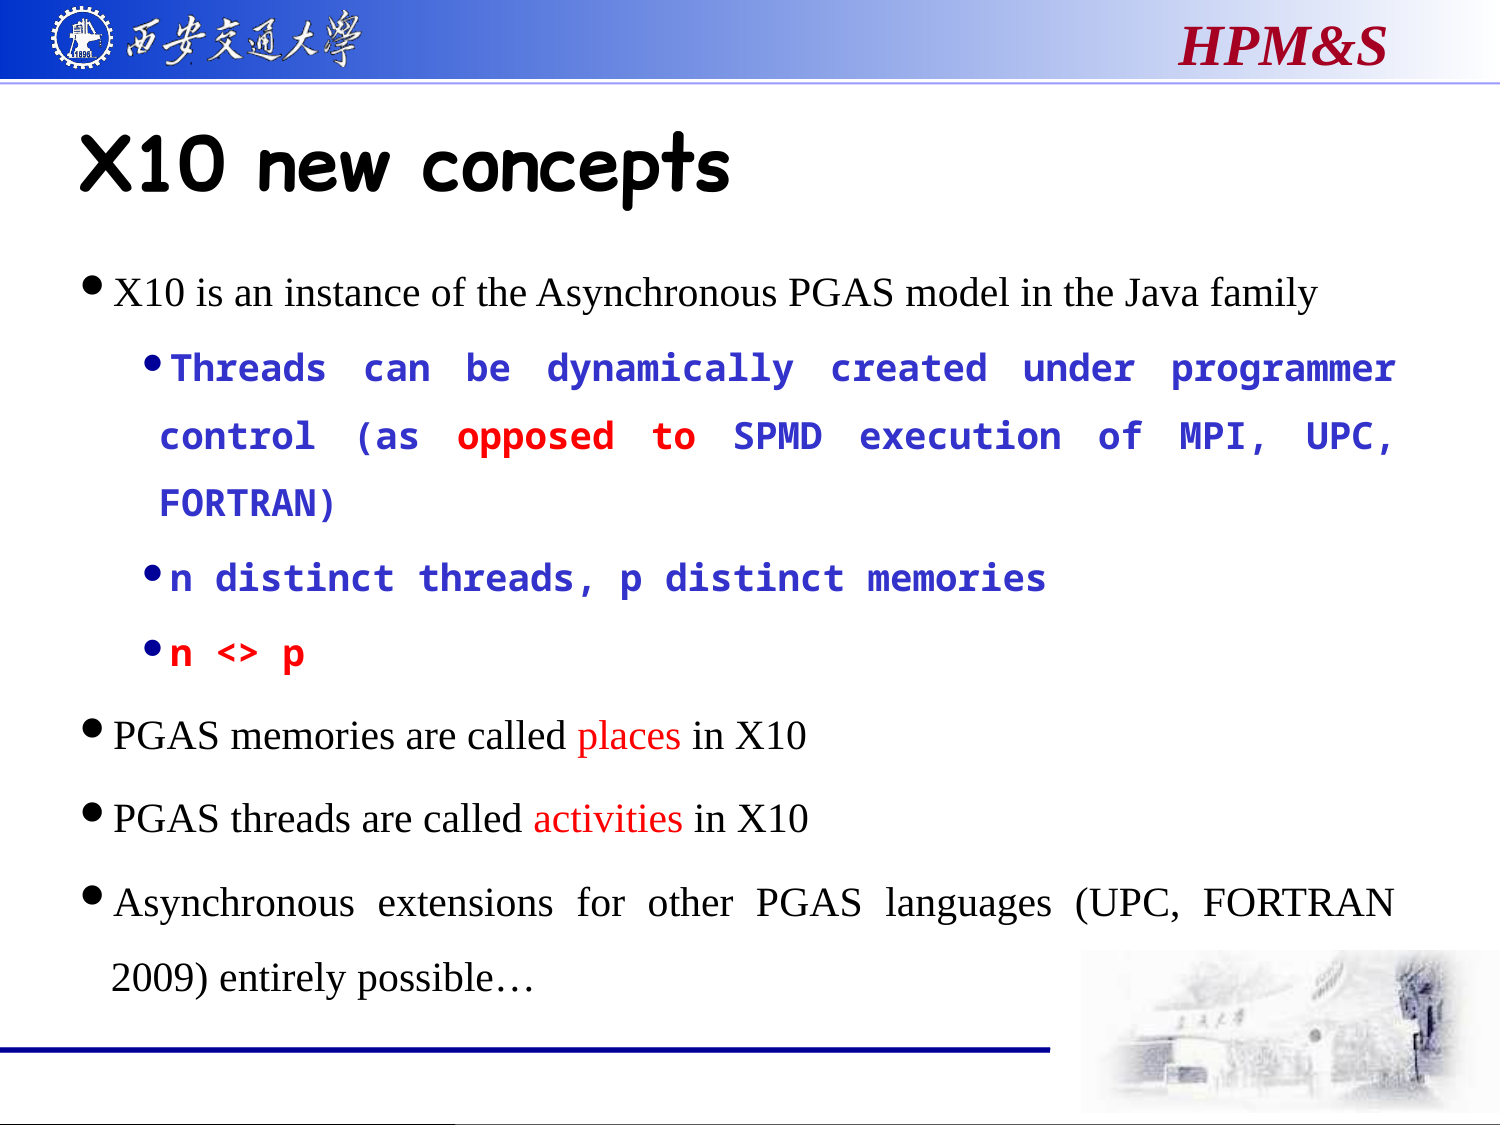

# X10 new concepts
X10 is an instance of the Asynchronous PGAS model in the Java family
Threads can be dynamically created under programmer control (as opposed to SPMD execution of MPI, UPC, FORTRAN)
n distinct threads, p distinct memories
n <> p
PGAS memories are called places in X10
PGAS threads are called activities in X10
Asynchronous extensions for other PGAS languages (UPC, FORTRAN 2009) entirely possible…